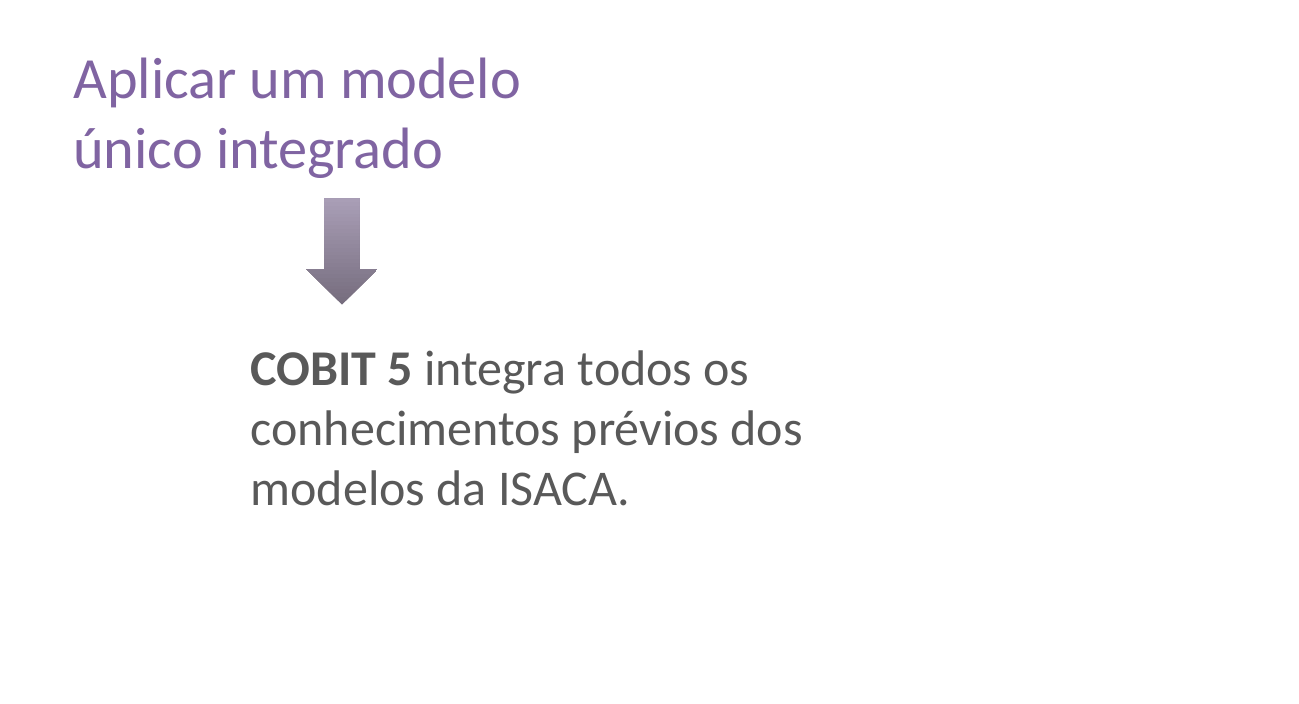

Aplicar um modelo único integrado

COBIT 5 integra todos os conhecimentos prévios dos modelos da ISACA.